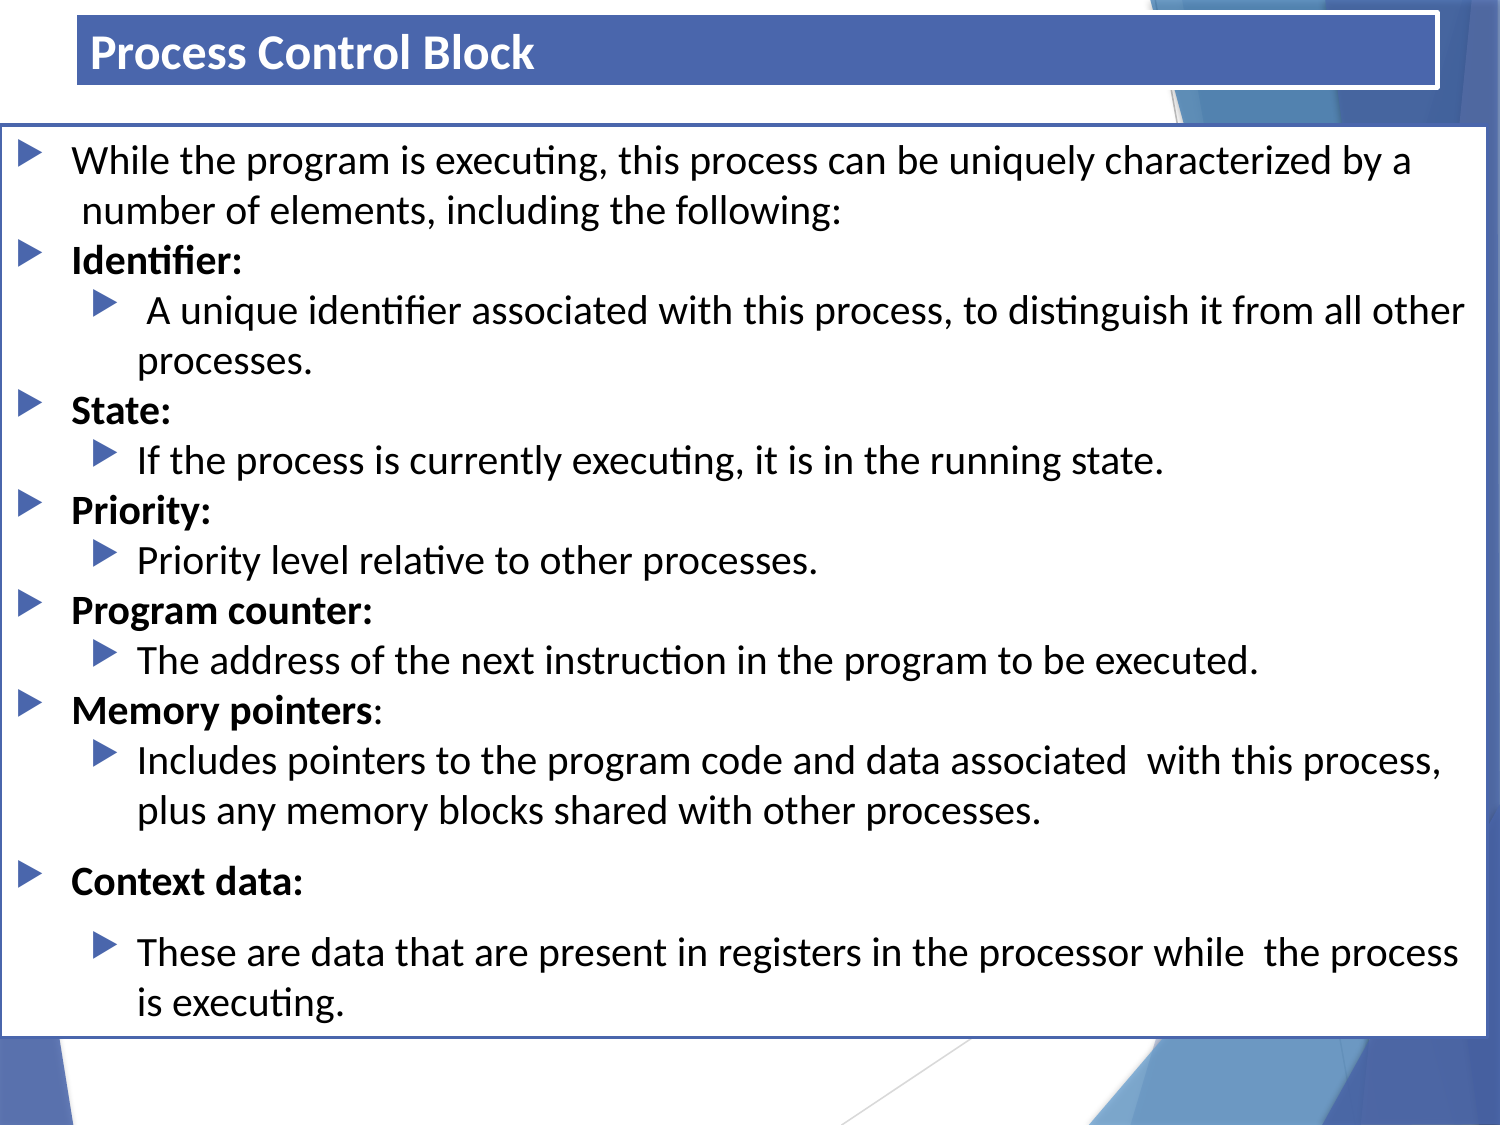

# Process Control Block
While the program is executing, this process can be uniquely characterized by a
       number of elements, including the following:
Identifier:
 A unique identifier associated with this process, to distinguish it from all other processes.
State:
If the process is currently executing, it is in the running state.
Priority:
Priority level relative to other processes.
Program counter:
The address of the next instruction in the program to be executed.
Memory pointers:
Includes pointers to the program code and data associated  with this process, plus any memory blocks shared with other processes.
Context data:
These are data that are present in registers in the processor while  the process is executing.